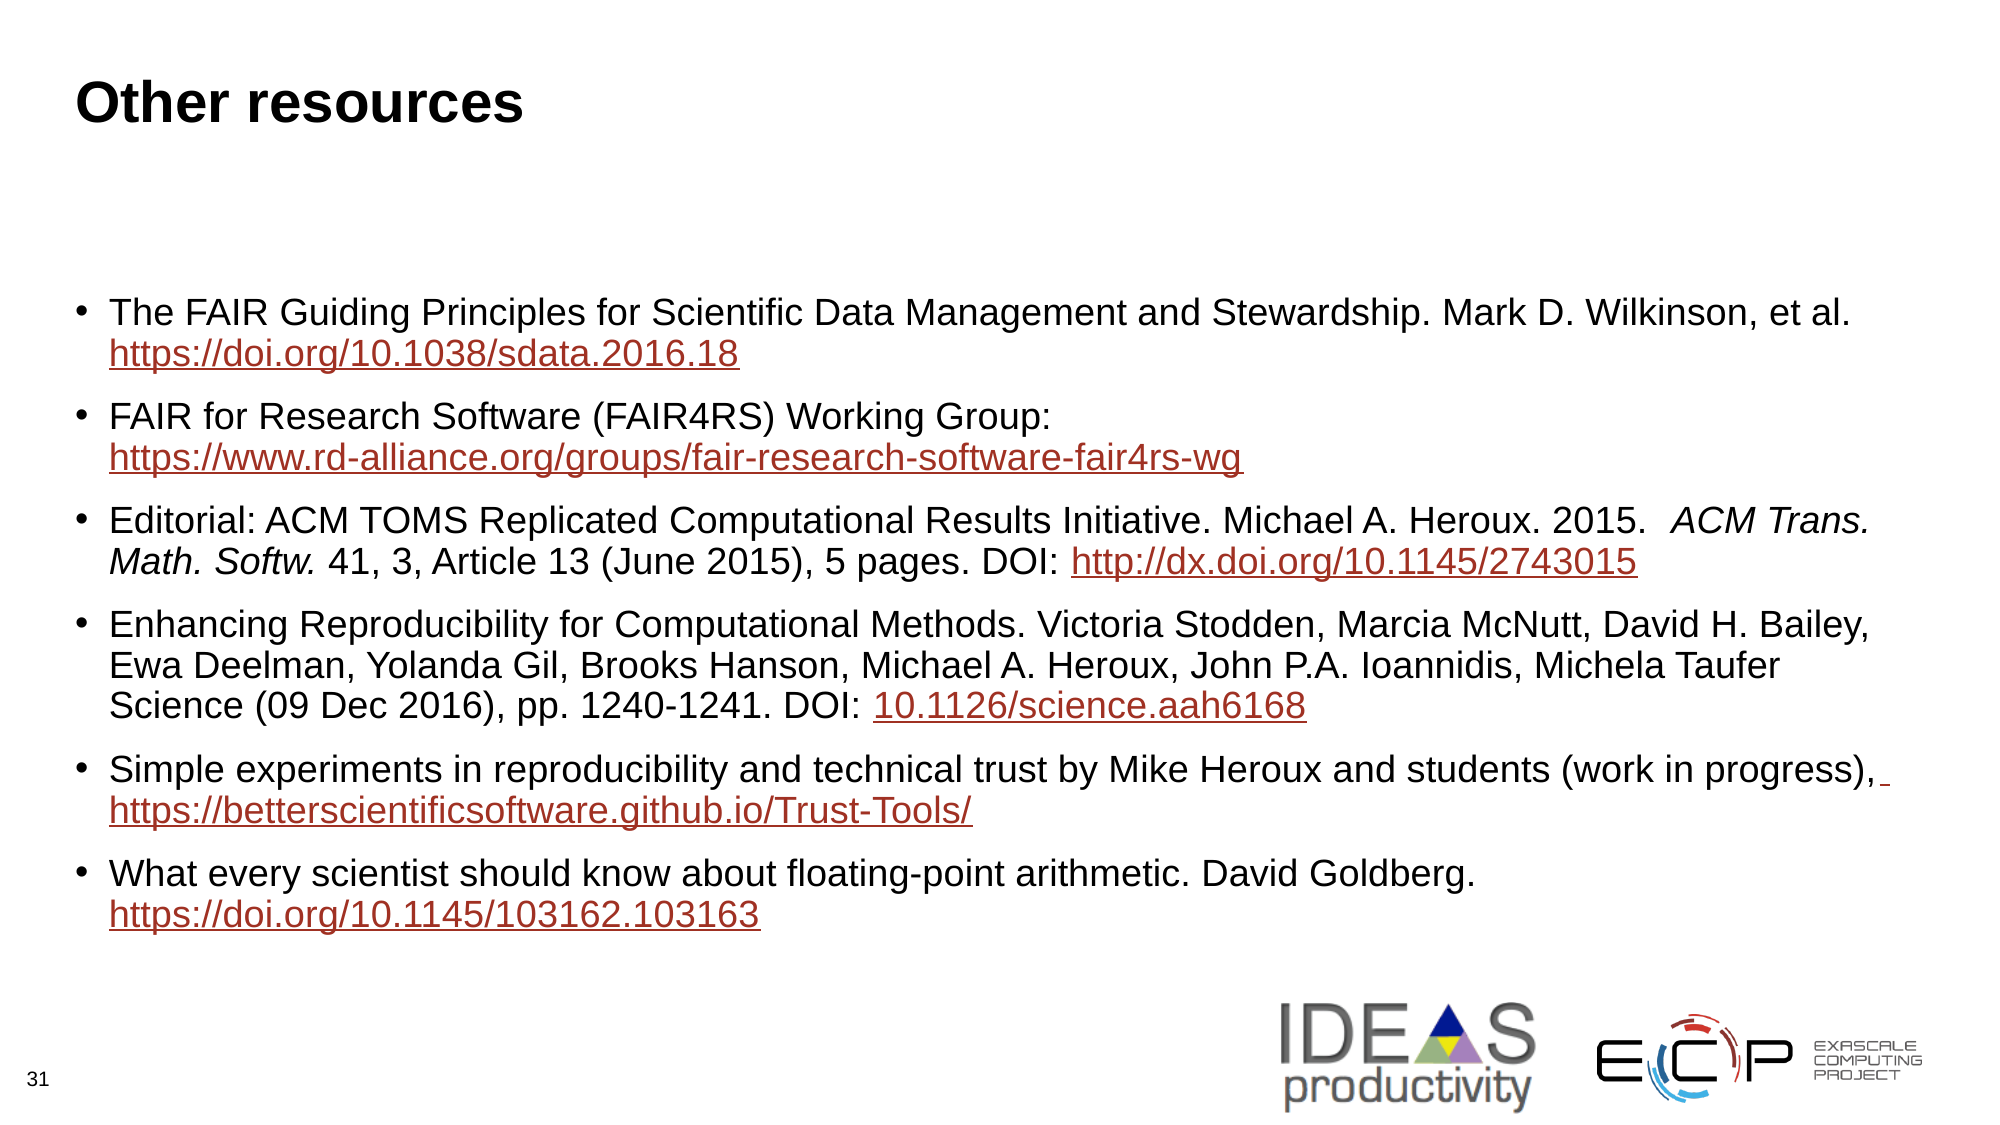

# Other resources
The FAIR Guiding Principles for Scientific Data Management and Stewardship. Mark D. Wilkinson, et al. https://doi.org/10.1038/sdata.2016.18
FAIR for Research Software (FAIR4RS) Working Group: https://www.rd-alliance.org/groups/fair-research-software-fair4rs-wg
Editorial: ACM TOMS Replicated Computational Results Initiative. Michael A. Heroux. 2015.  ACM Trans. Math. Softw. 41, 3, Article 13 (June 2015), 5 pages. DOI: http://dx.doi.org/10.1145/2743015
Enhancing Reproducibility for Computational Methods. Victoria Stodden, Marcia McNutt, David H. Bailey, Ewa Deelman, Yolanda Gil, Brooks Hanson, Michael A. Heroux, John P.A. Ioannidis, Michela Taufer Science (09 Dec 2016), pp. 1240-1241. DOI: 10.1126/science.aah6168
Simple experiments in reproducibility and technical trust by Mike Heroux and students (work in progress), https://betterscientificsoftware.github.io/Trust-Tools/
What every scientist should know about floating-point arithmetic. David Goldberg. https://doi.org/10.1145/103162.103163